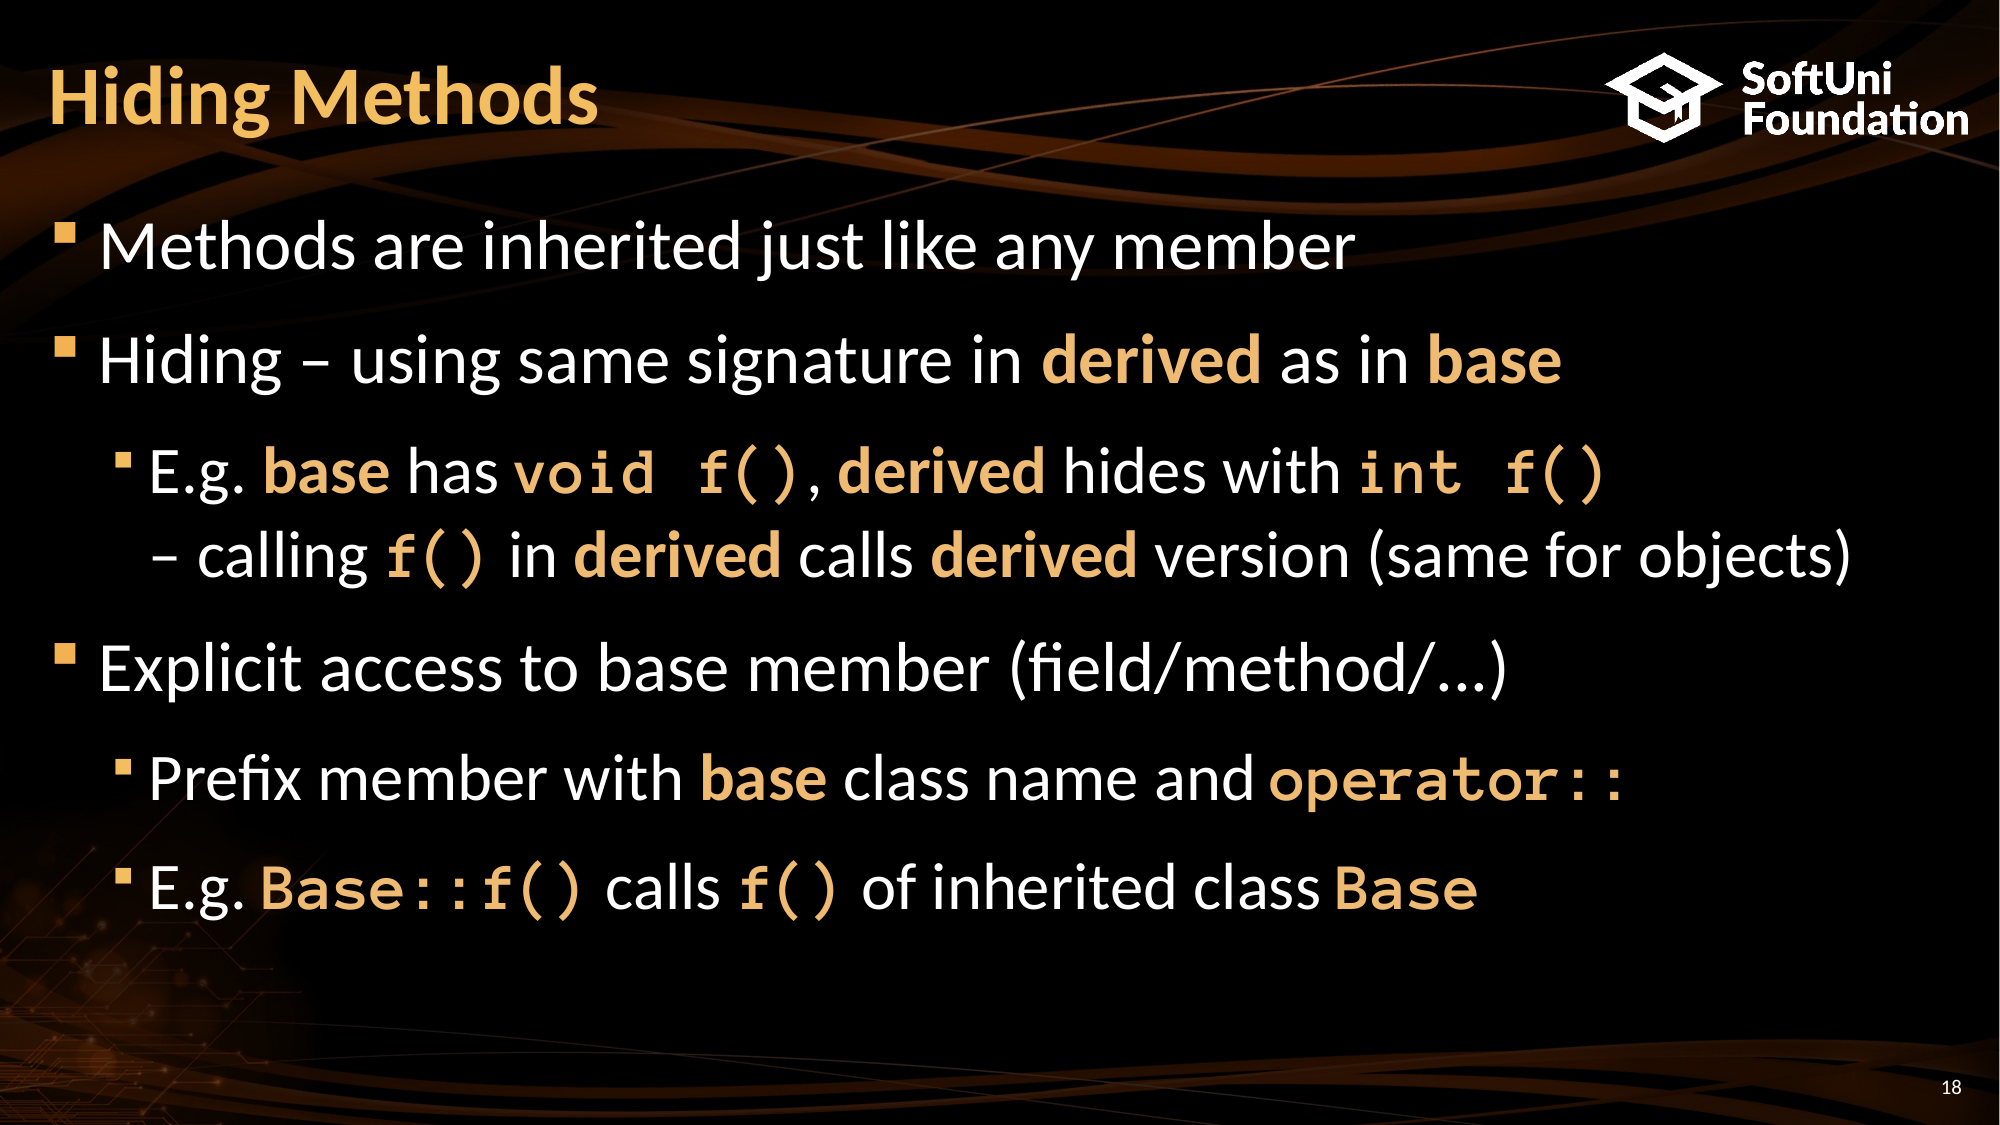

# Hiding Methods
Methods are inherited just like any member
Hiding – using same signature in derived as in base
E.g. base has void f(), derived hides with int f()
– calling f() in derived calls derived version (same for objects)
Explicit access to base member (field/method/...)
Prefix member with base class name and operator::
E.g. Base::f() calls f() of inherited class Base
18